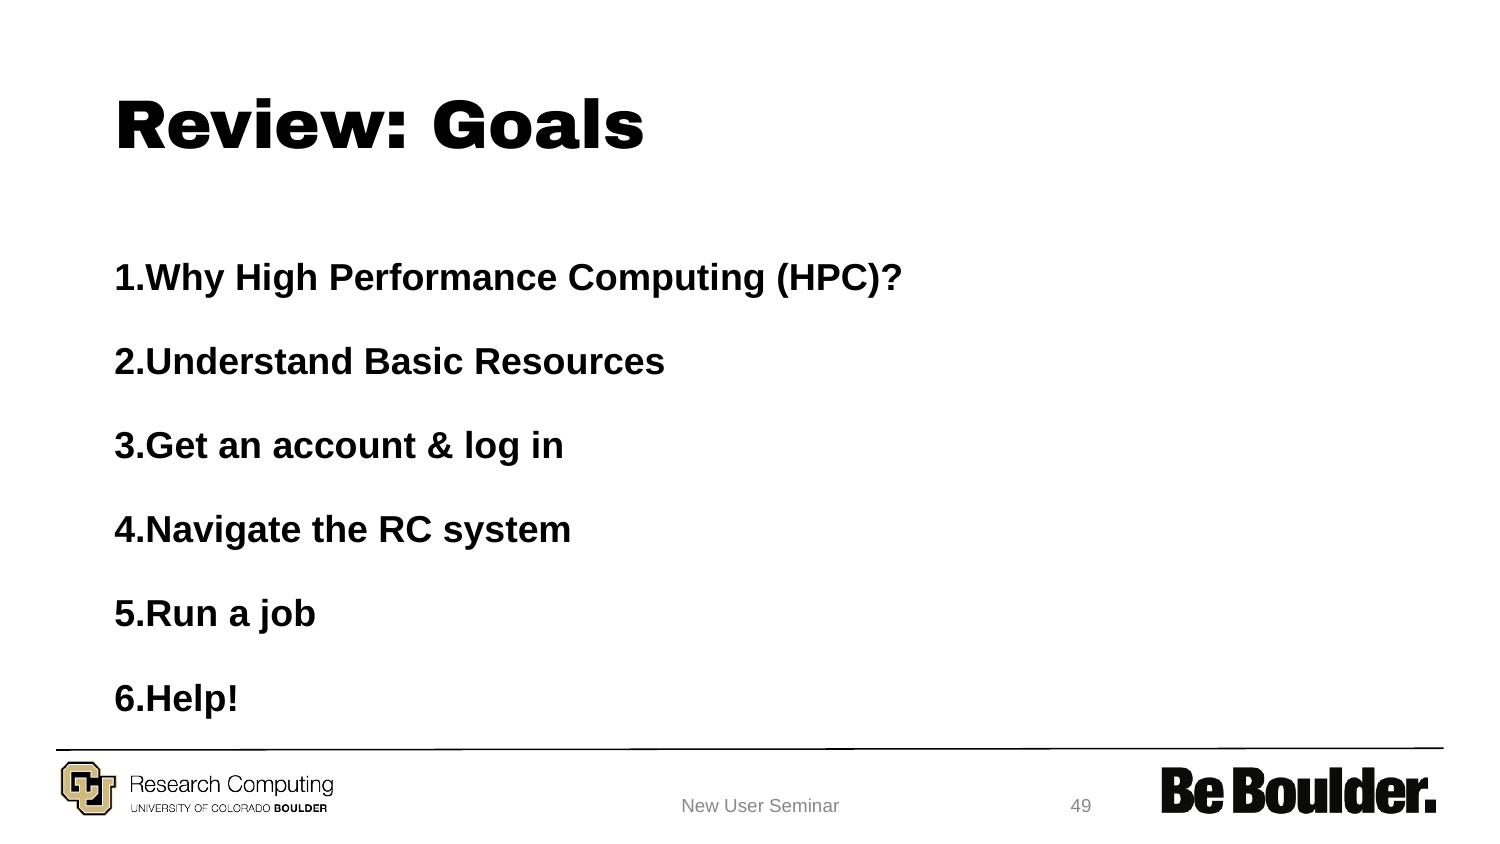

# Review: Goals
Why High Performance Computing (HPC)?
Understand Basic Resources
Get an account & log in
Navigate the RC system
Run a job
Help!
New User Seminar
49